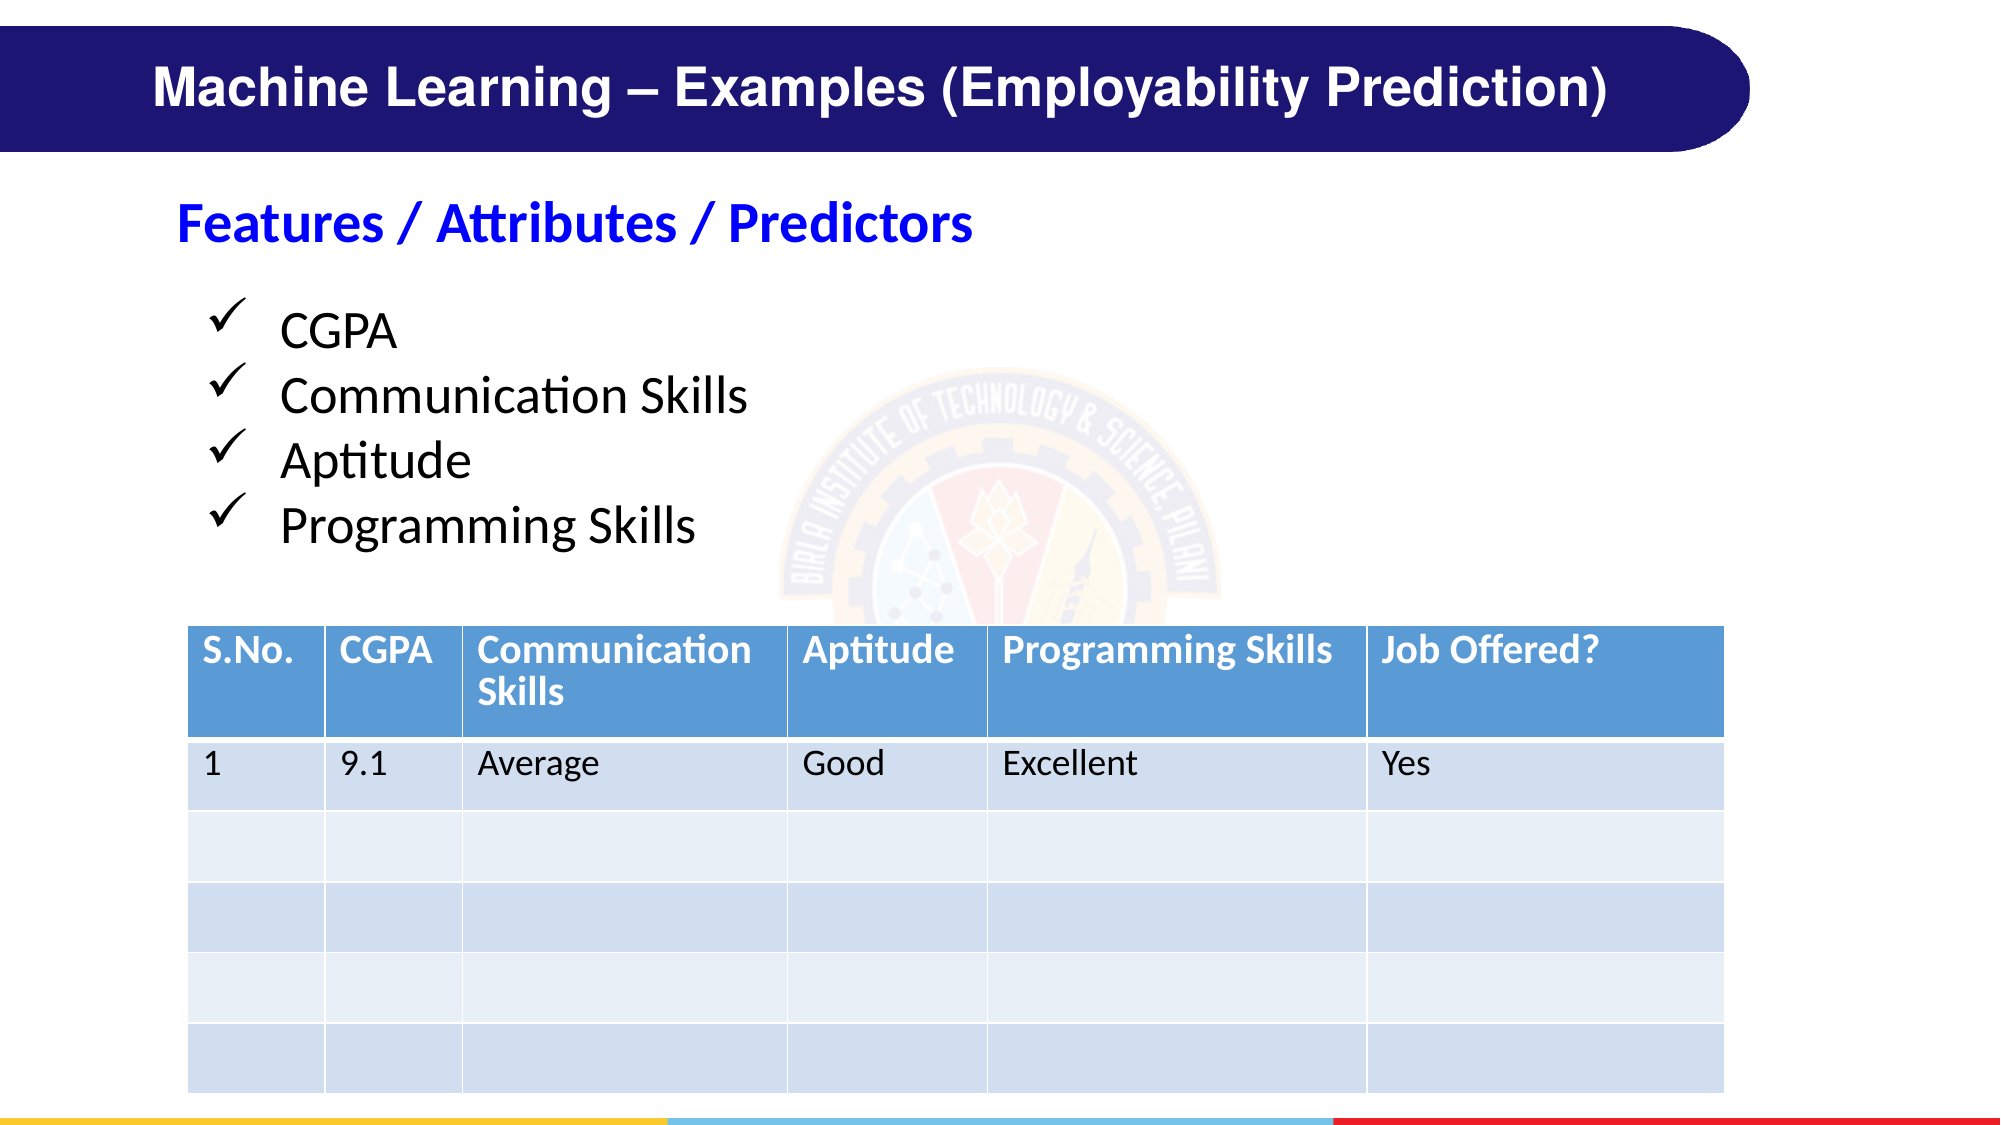

# Machine Learning – Examples (Employability Prediction)
Features / Attributes / Predictors
CGPA
Communication Skills
Aptitude
Programming Skills
| S.No. | CGPA | Communication Skills | Aptitude | Programming Skills | Job Offered? |
| --- | --- | --- | --- | --- | --- |
| 1 | 9.1 | Average | Good | Excellent | Yes |
|  |  |  |  |  |  |
|  |  |  |  |  |  |
|  |  |  |  |  |  |
|  |  |  |  |  |  |